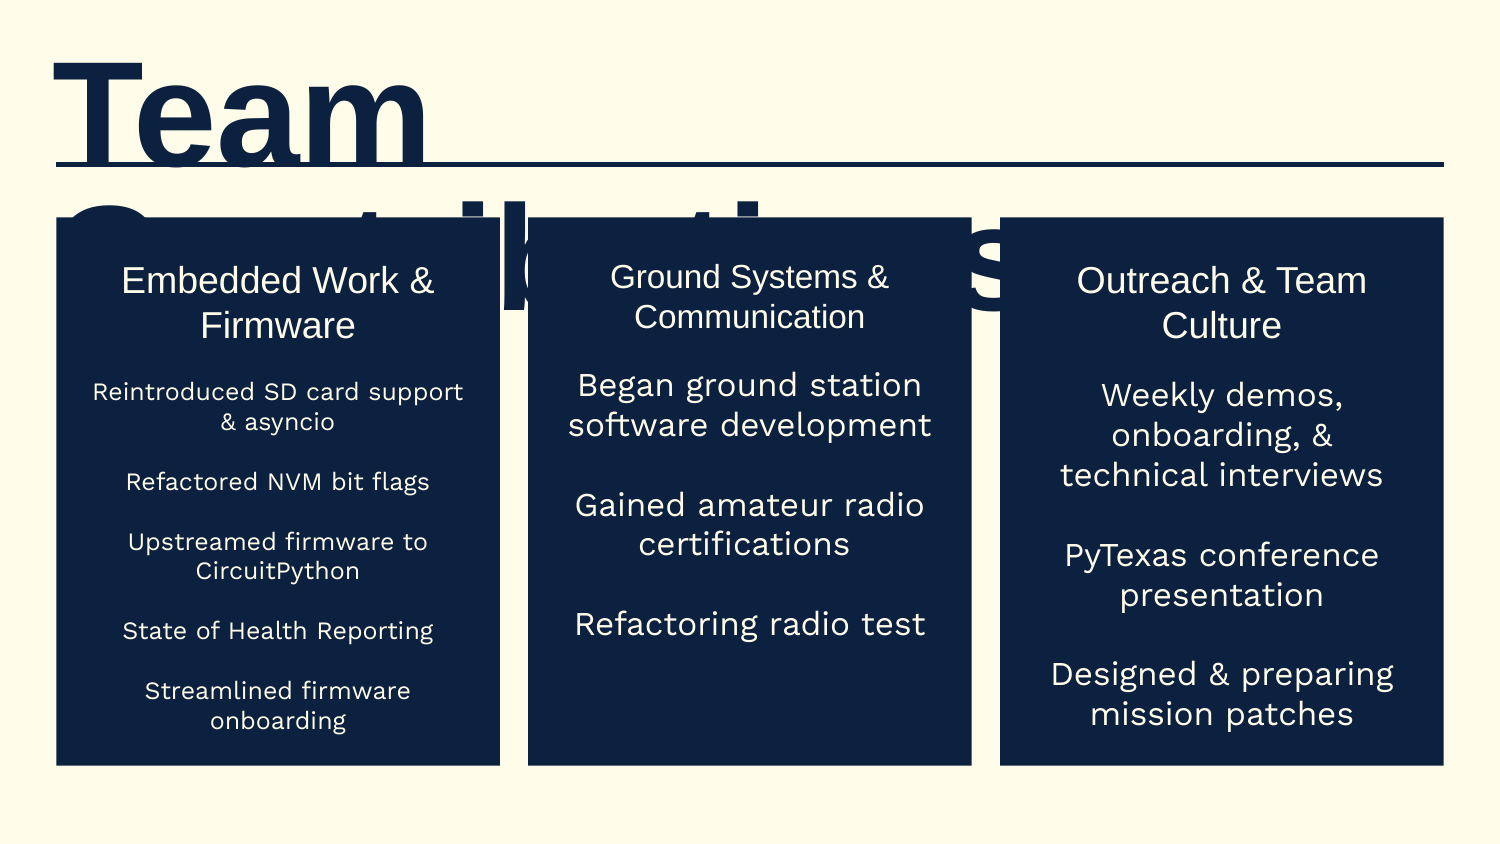

Team Contributions

Embedded Work & Firmware

Reintroduced SD card support & asyncio

Refactored NVM bit flags

Upstreamed firmware to CircuitPython

State of Health Reporting

Streamlined firmware onboarding

Outreach & Team Culture

Weekly demos, onboarding, & technical interviews

PyTexas conference presentation

Designed & preparing mission patches
Ground Systems & Communication

Began ground station software development

Gained amateur radio certifications

Refactoring radio test